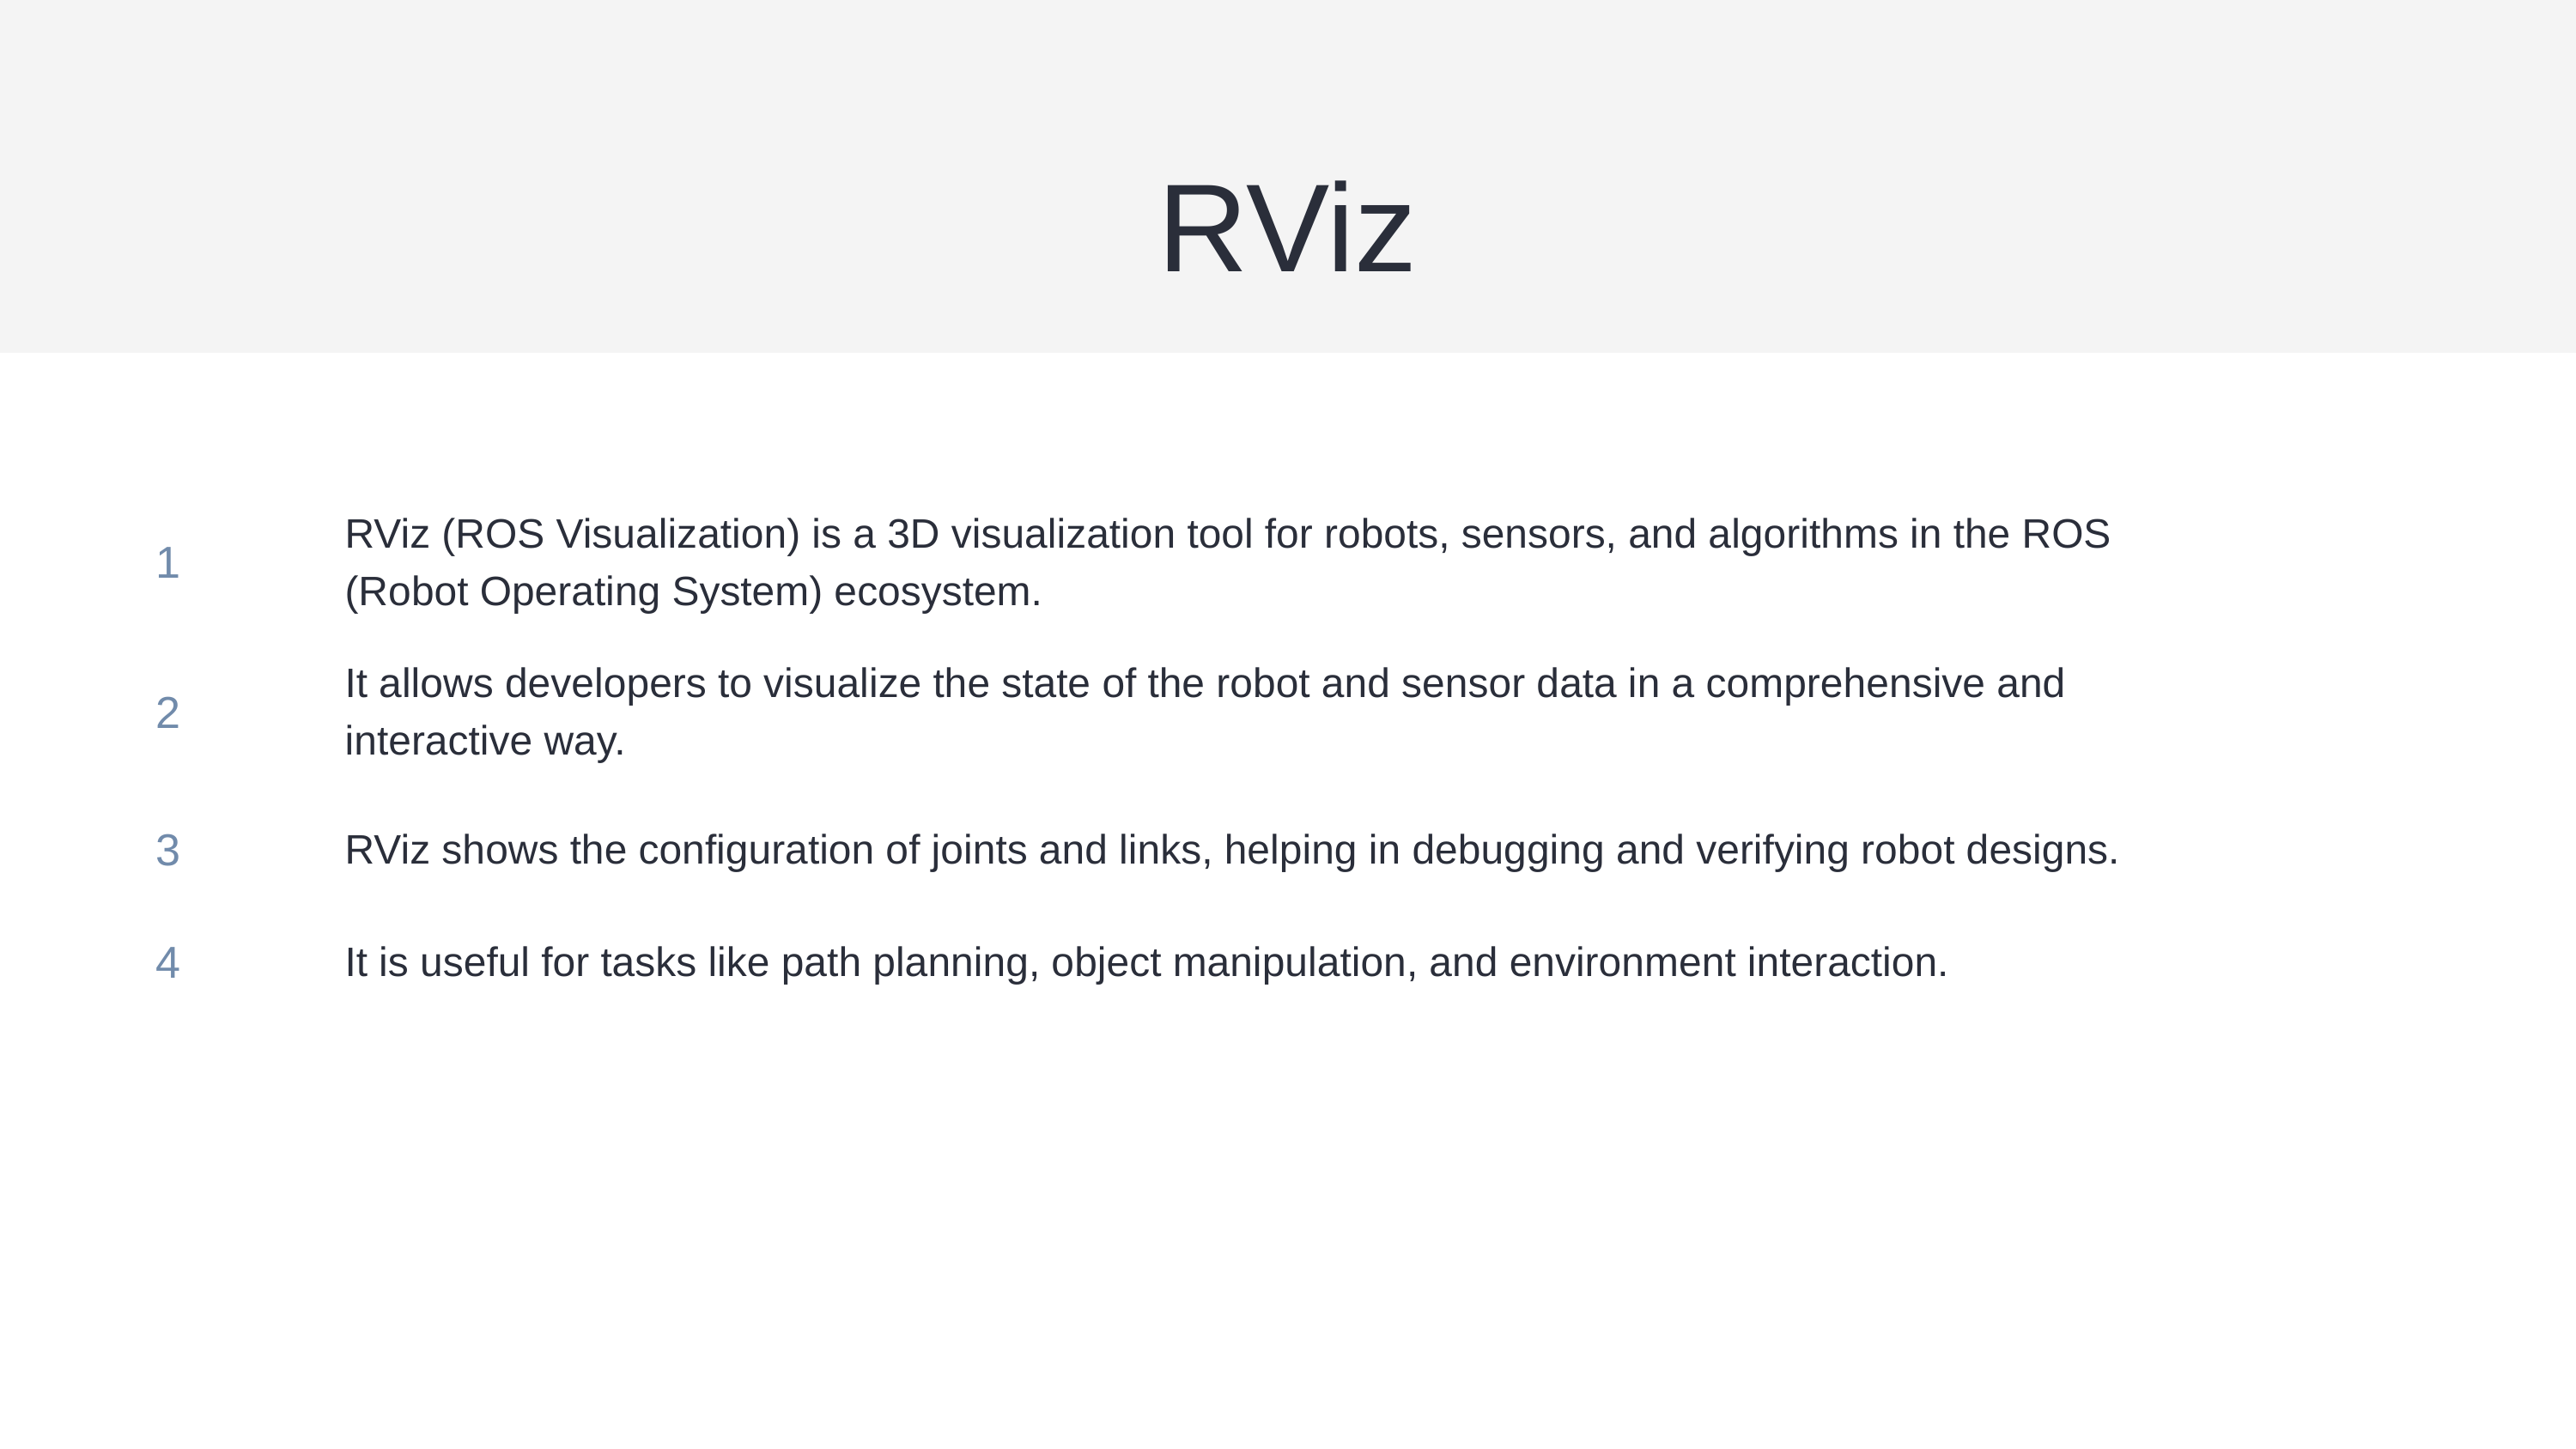

RViz
| 1 | RViz (ROS Visualization) is a 3D visualization tool for robots, sensors, and algorithms in the ROS (Robot Operating System) ecosystem. |
| --- | --- |
| 2 | It allows developers to visualize the state of the robot and sensor data in a comprehensive and interactive way. |
| 3 | RViz shows the configuration of joints and links, helping in debugging and verifying robot designs. |
| 4 | It is useful for tasks like path planning, object manipulation, and environment interaction. |
|  |  |